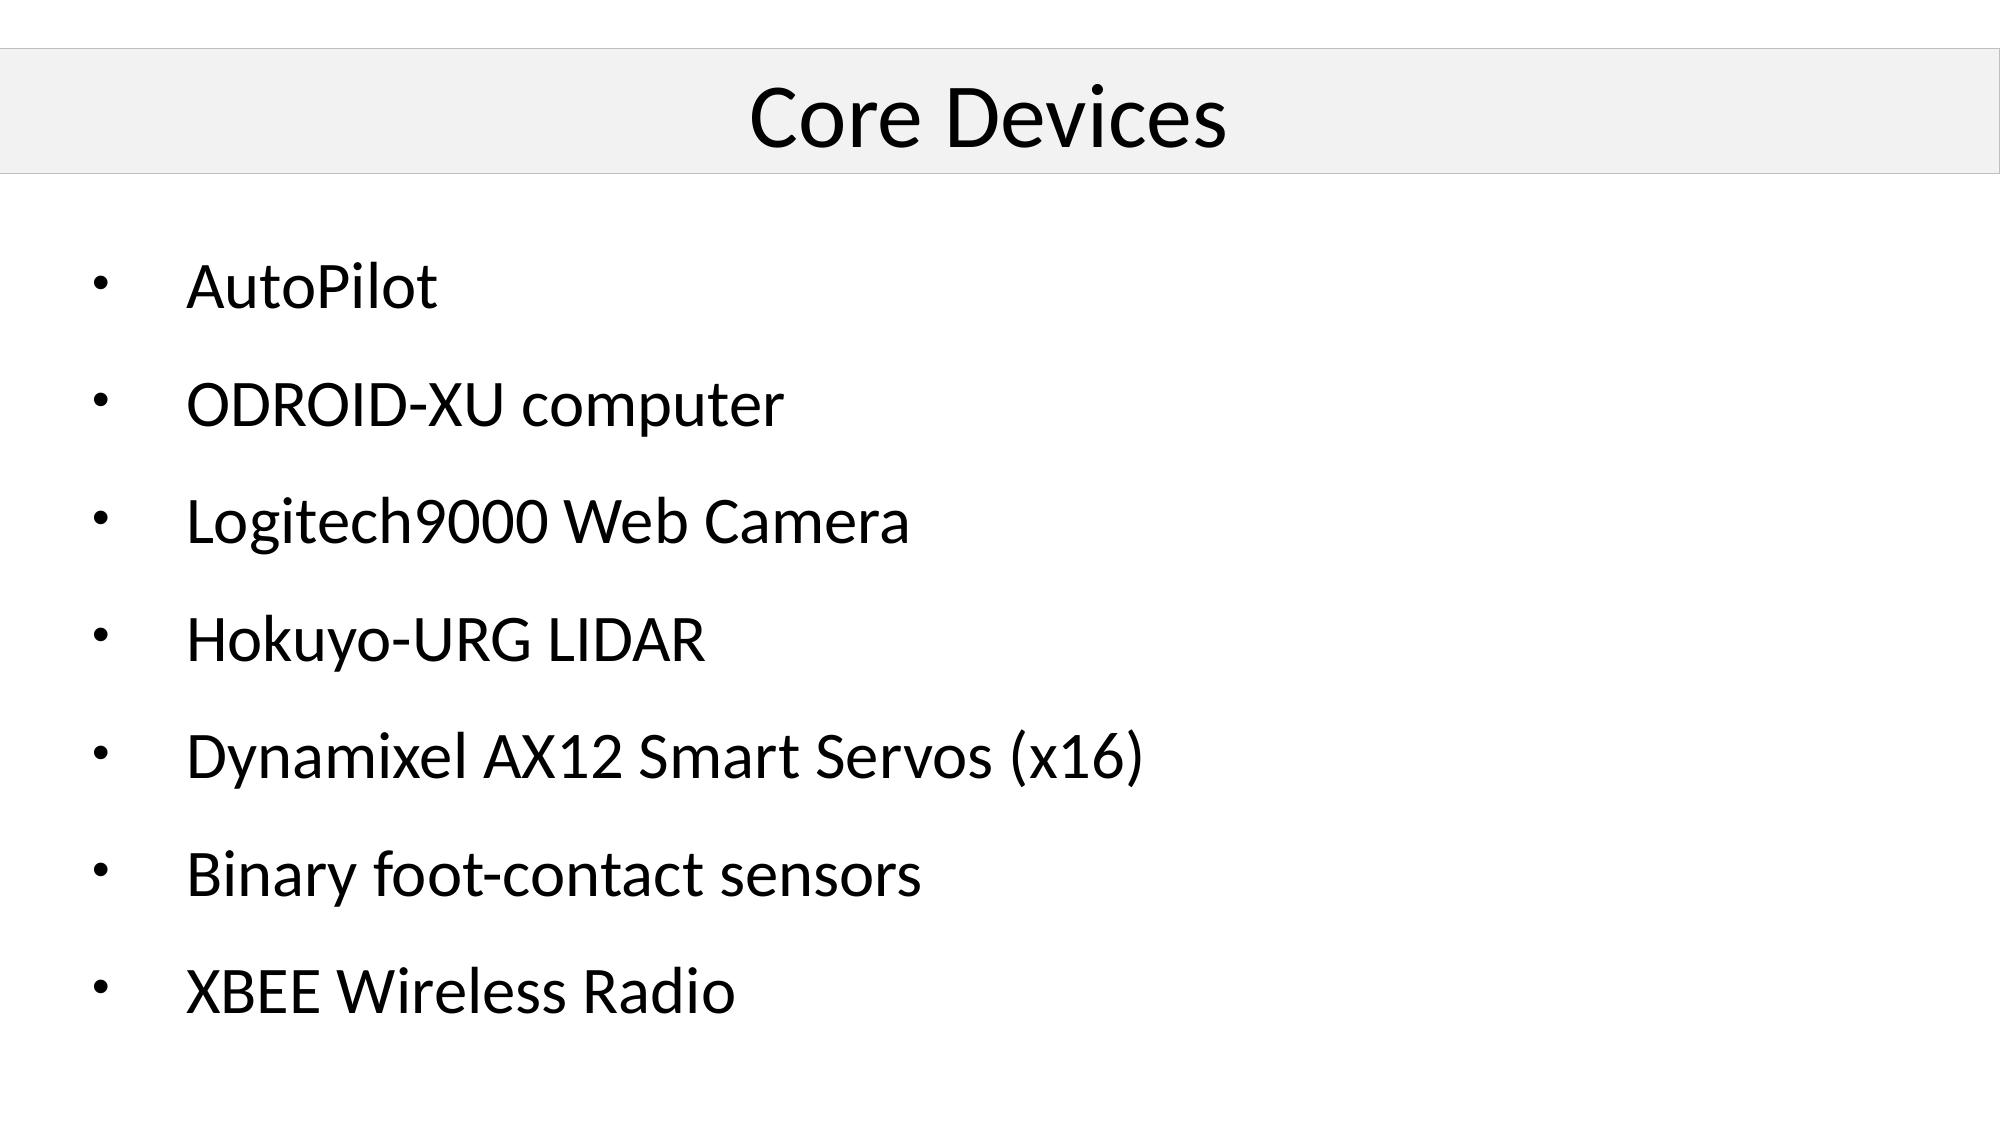

Core Devices
AutoPilot
ODROID-XU computer
Logitech9000 Web Camera
Hokuyo-URG LIDAR
Dynamixel AX12 Smart Servos (x16)
Binary foot-contact sensors
XBEE Wireless Radio